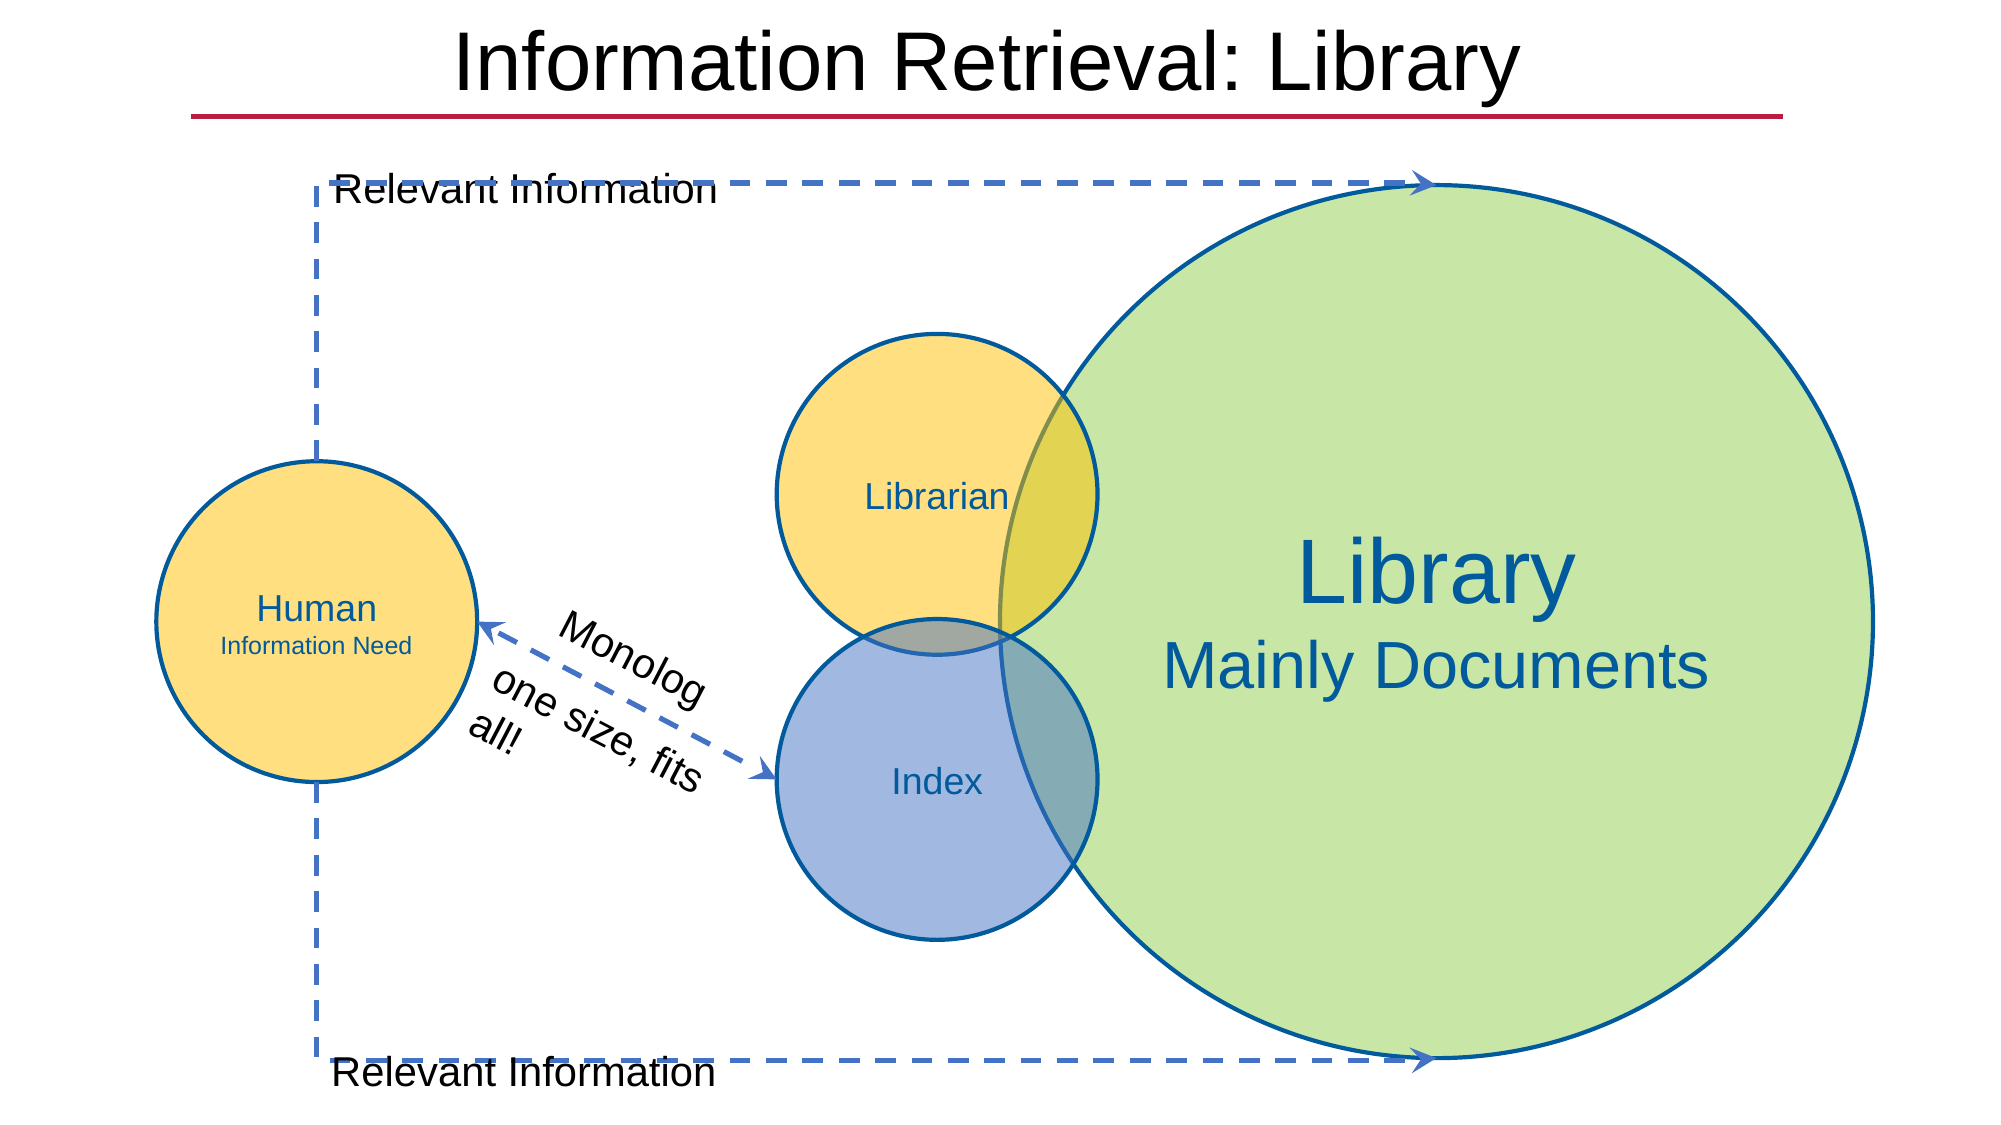

Information Retrieval: Library
Relevant Information
Library
Mainly Documents

Librarian
Human
Information Need
Index
Monolog
one size, fits all!
Relevant Information